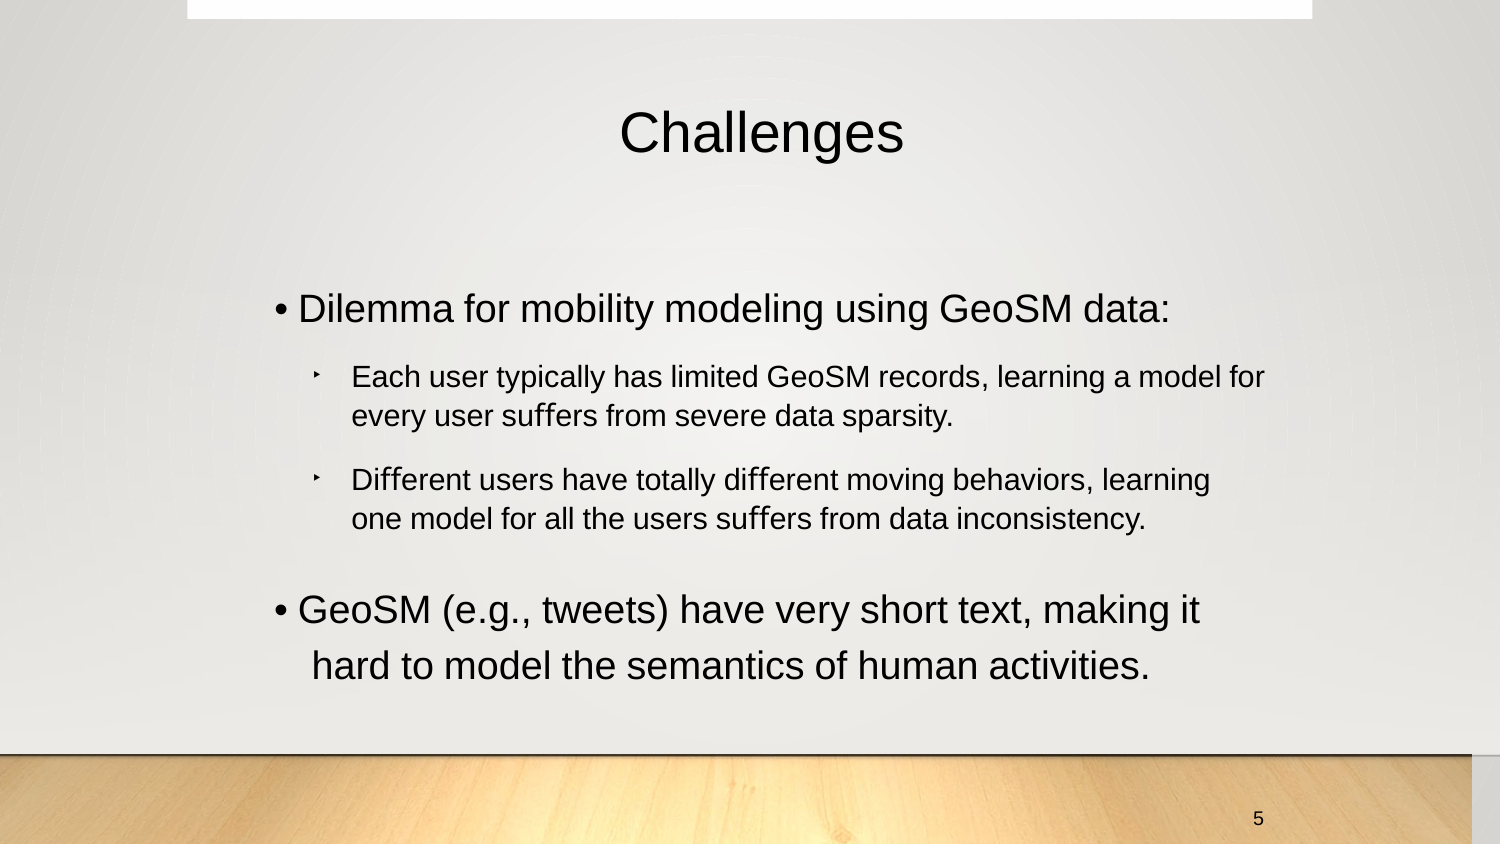

Challenges
• Dilemma for mobility modeling using GeoSM data:
Each user typically has limited GeoSM records, learning a model for
‣
every user suﬀers from severe data sparsity.
Diﬀerent users have totally diﬀerent moving behaviors, learning
‣
one model for all the users suﬀers from data inconsistency.
• GeoSM (e.g., tweets) have very short text, making it
hard to model the semantics of human activities.
5